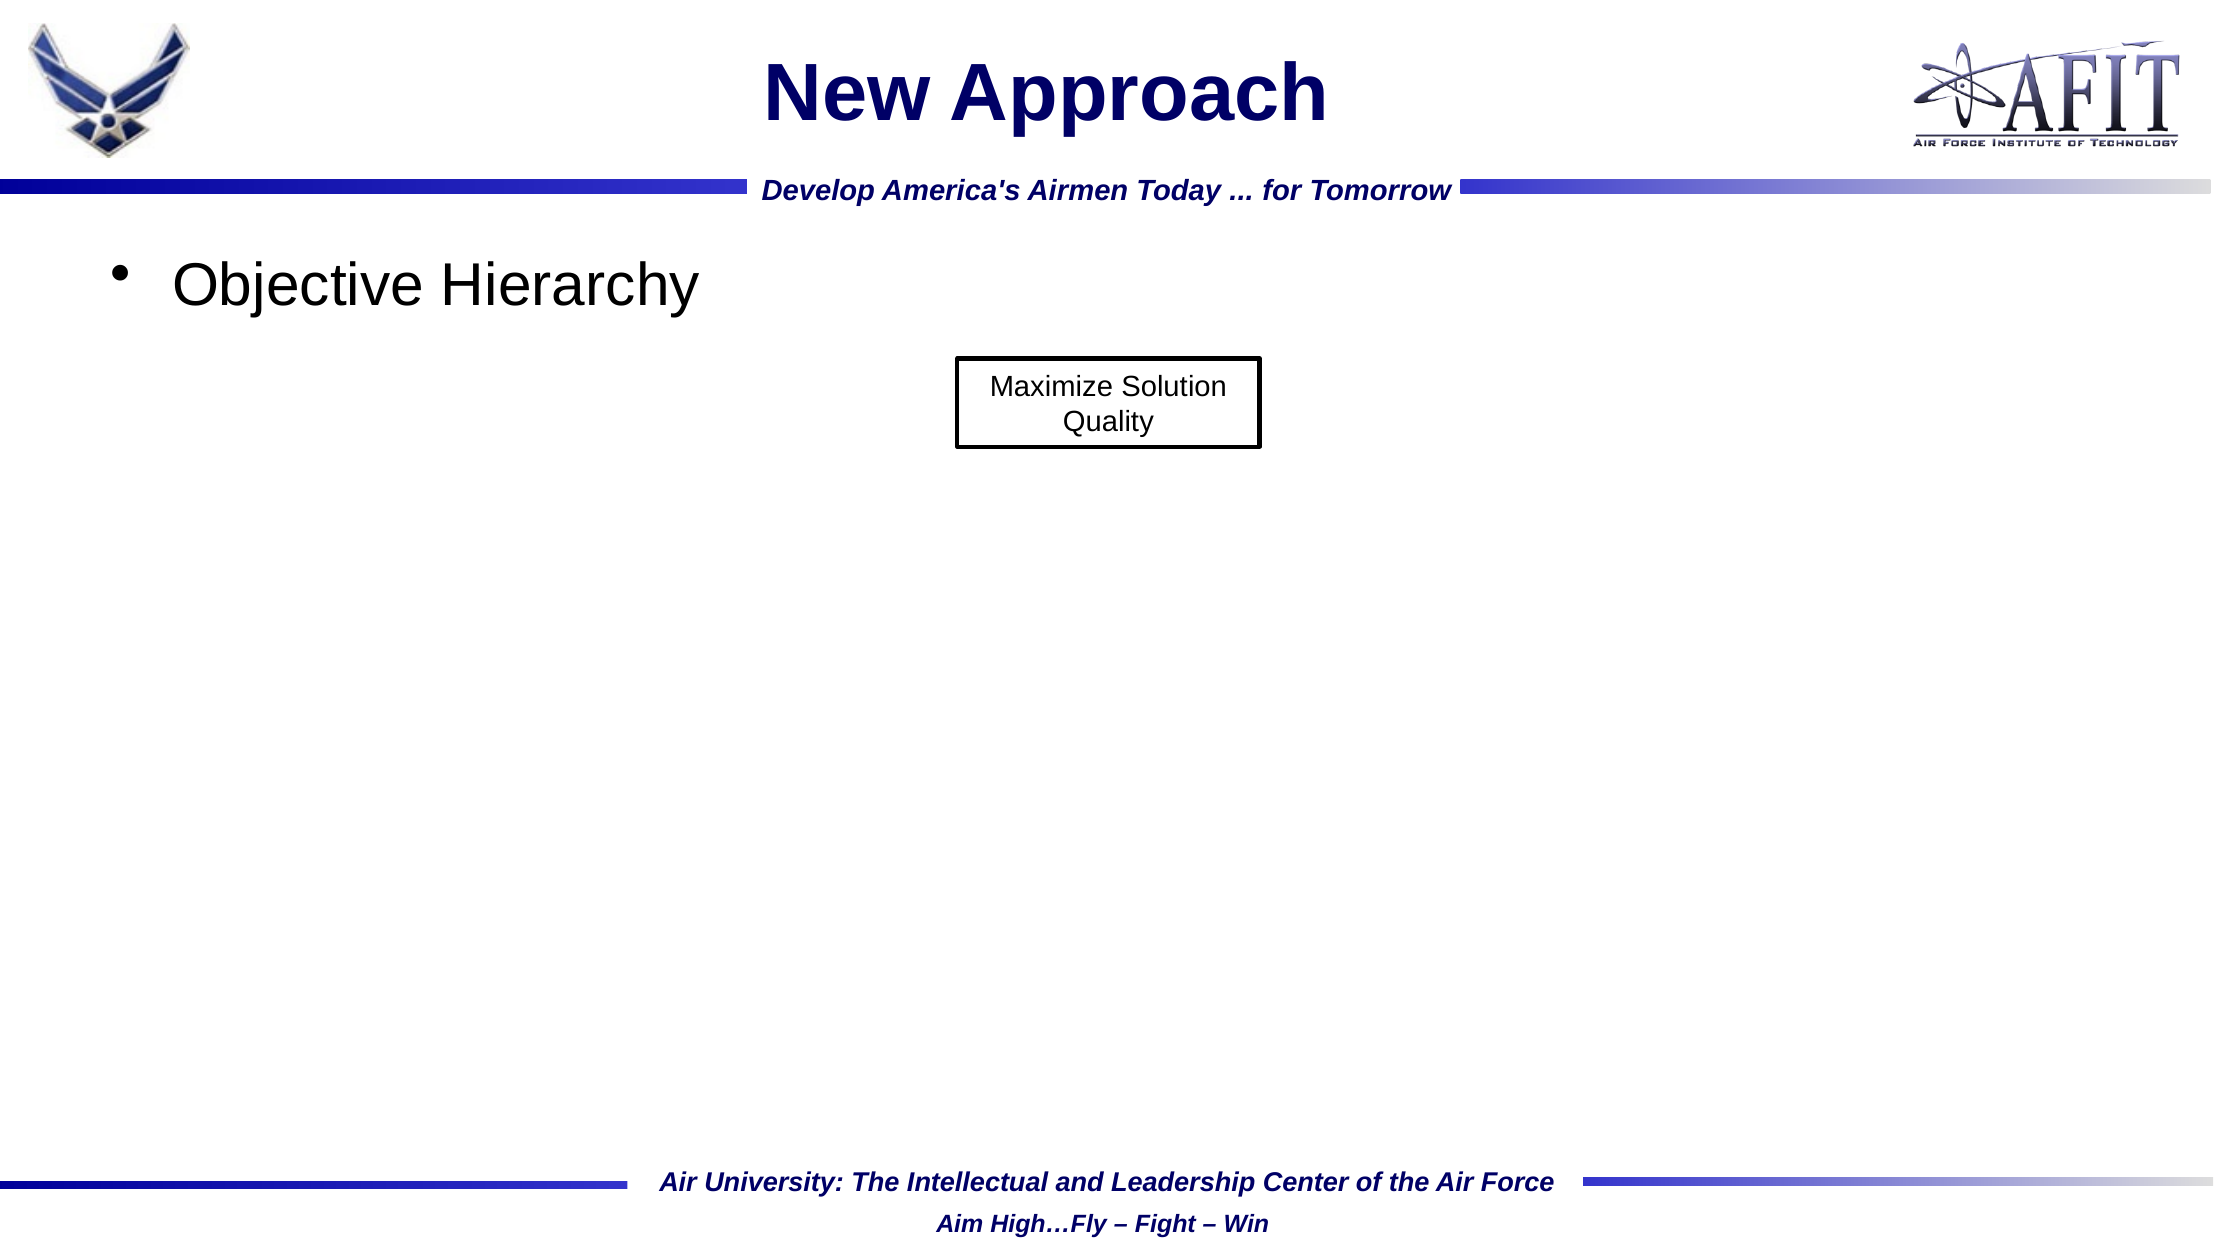

# New Approach

Objective Hierarchy

Maximize Solution Quality